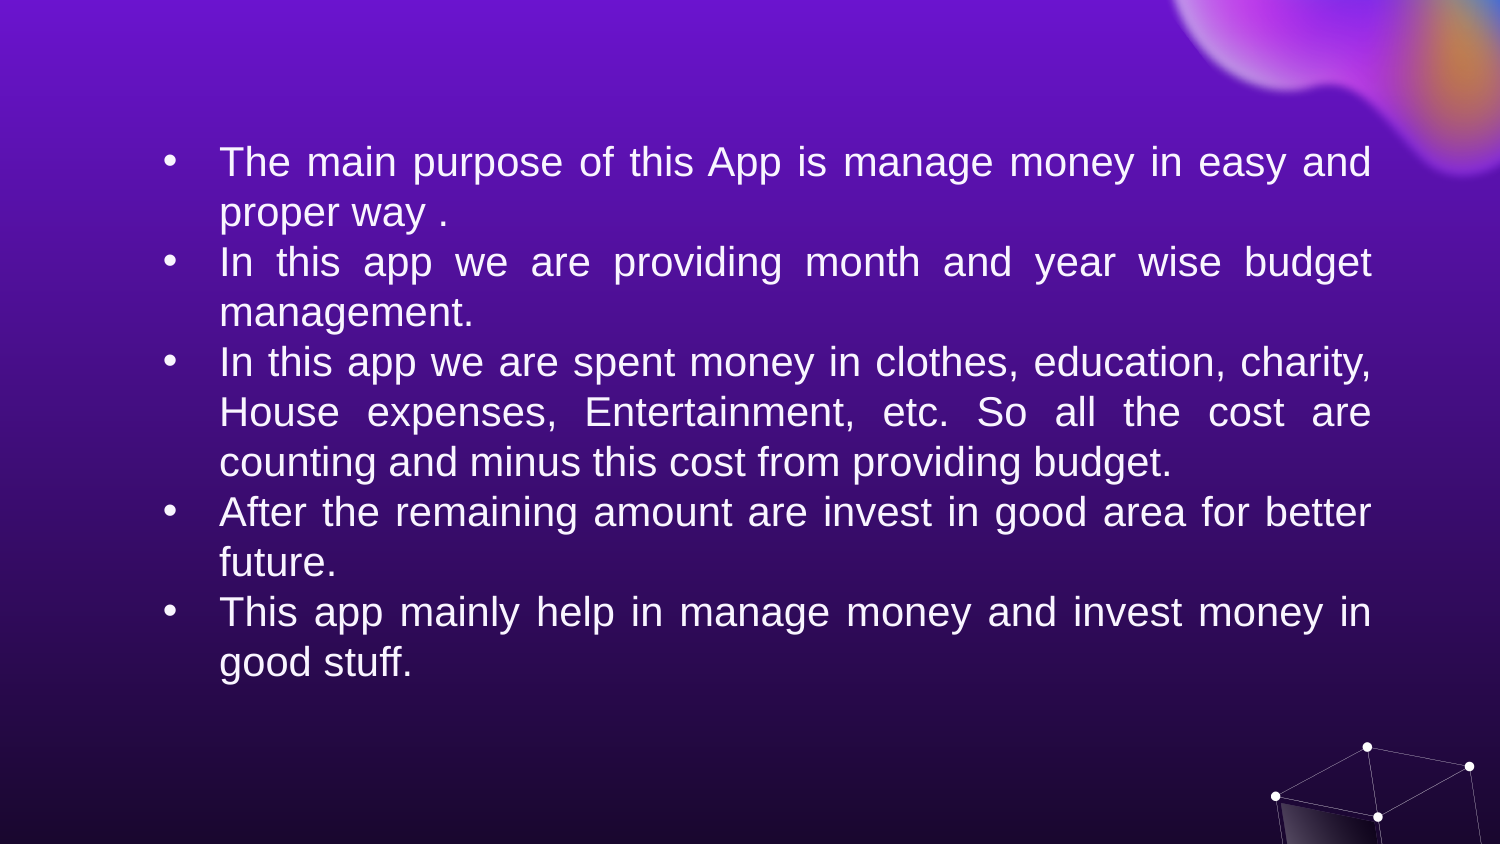

The main purpose of this App is manage money in easy and proper way .
In this app we are providing month and year wise budget management.
In this app we are spent money in clothes, education, charity, House expenses, Entertainment, etc. So all the cost are counting and minus this cost from providing budget.
After the remaining amount are invest in good area for better future.
This app mainly help in manage money and invest money in good stuff.